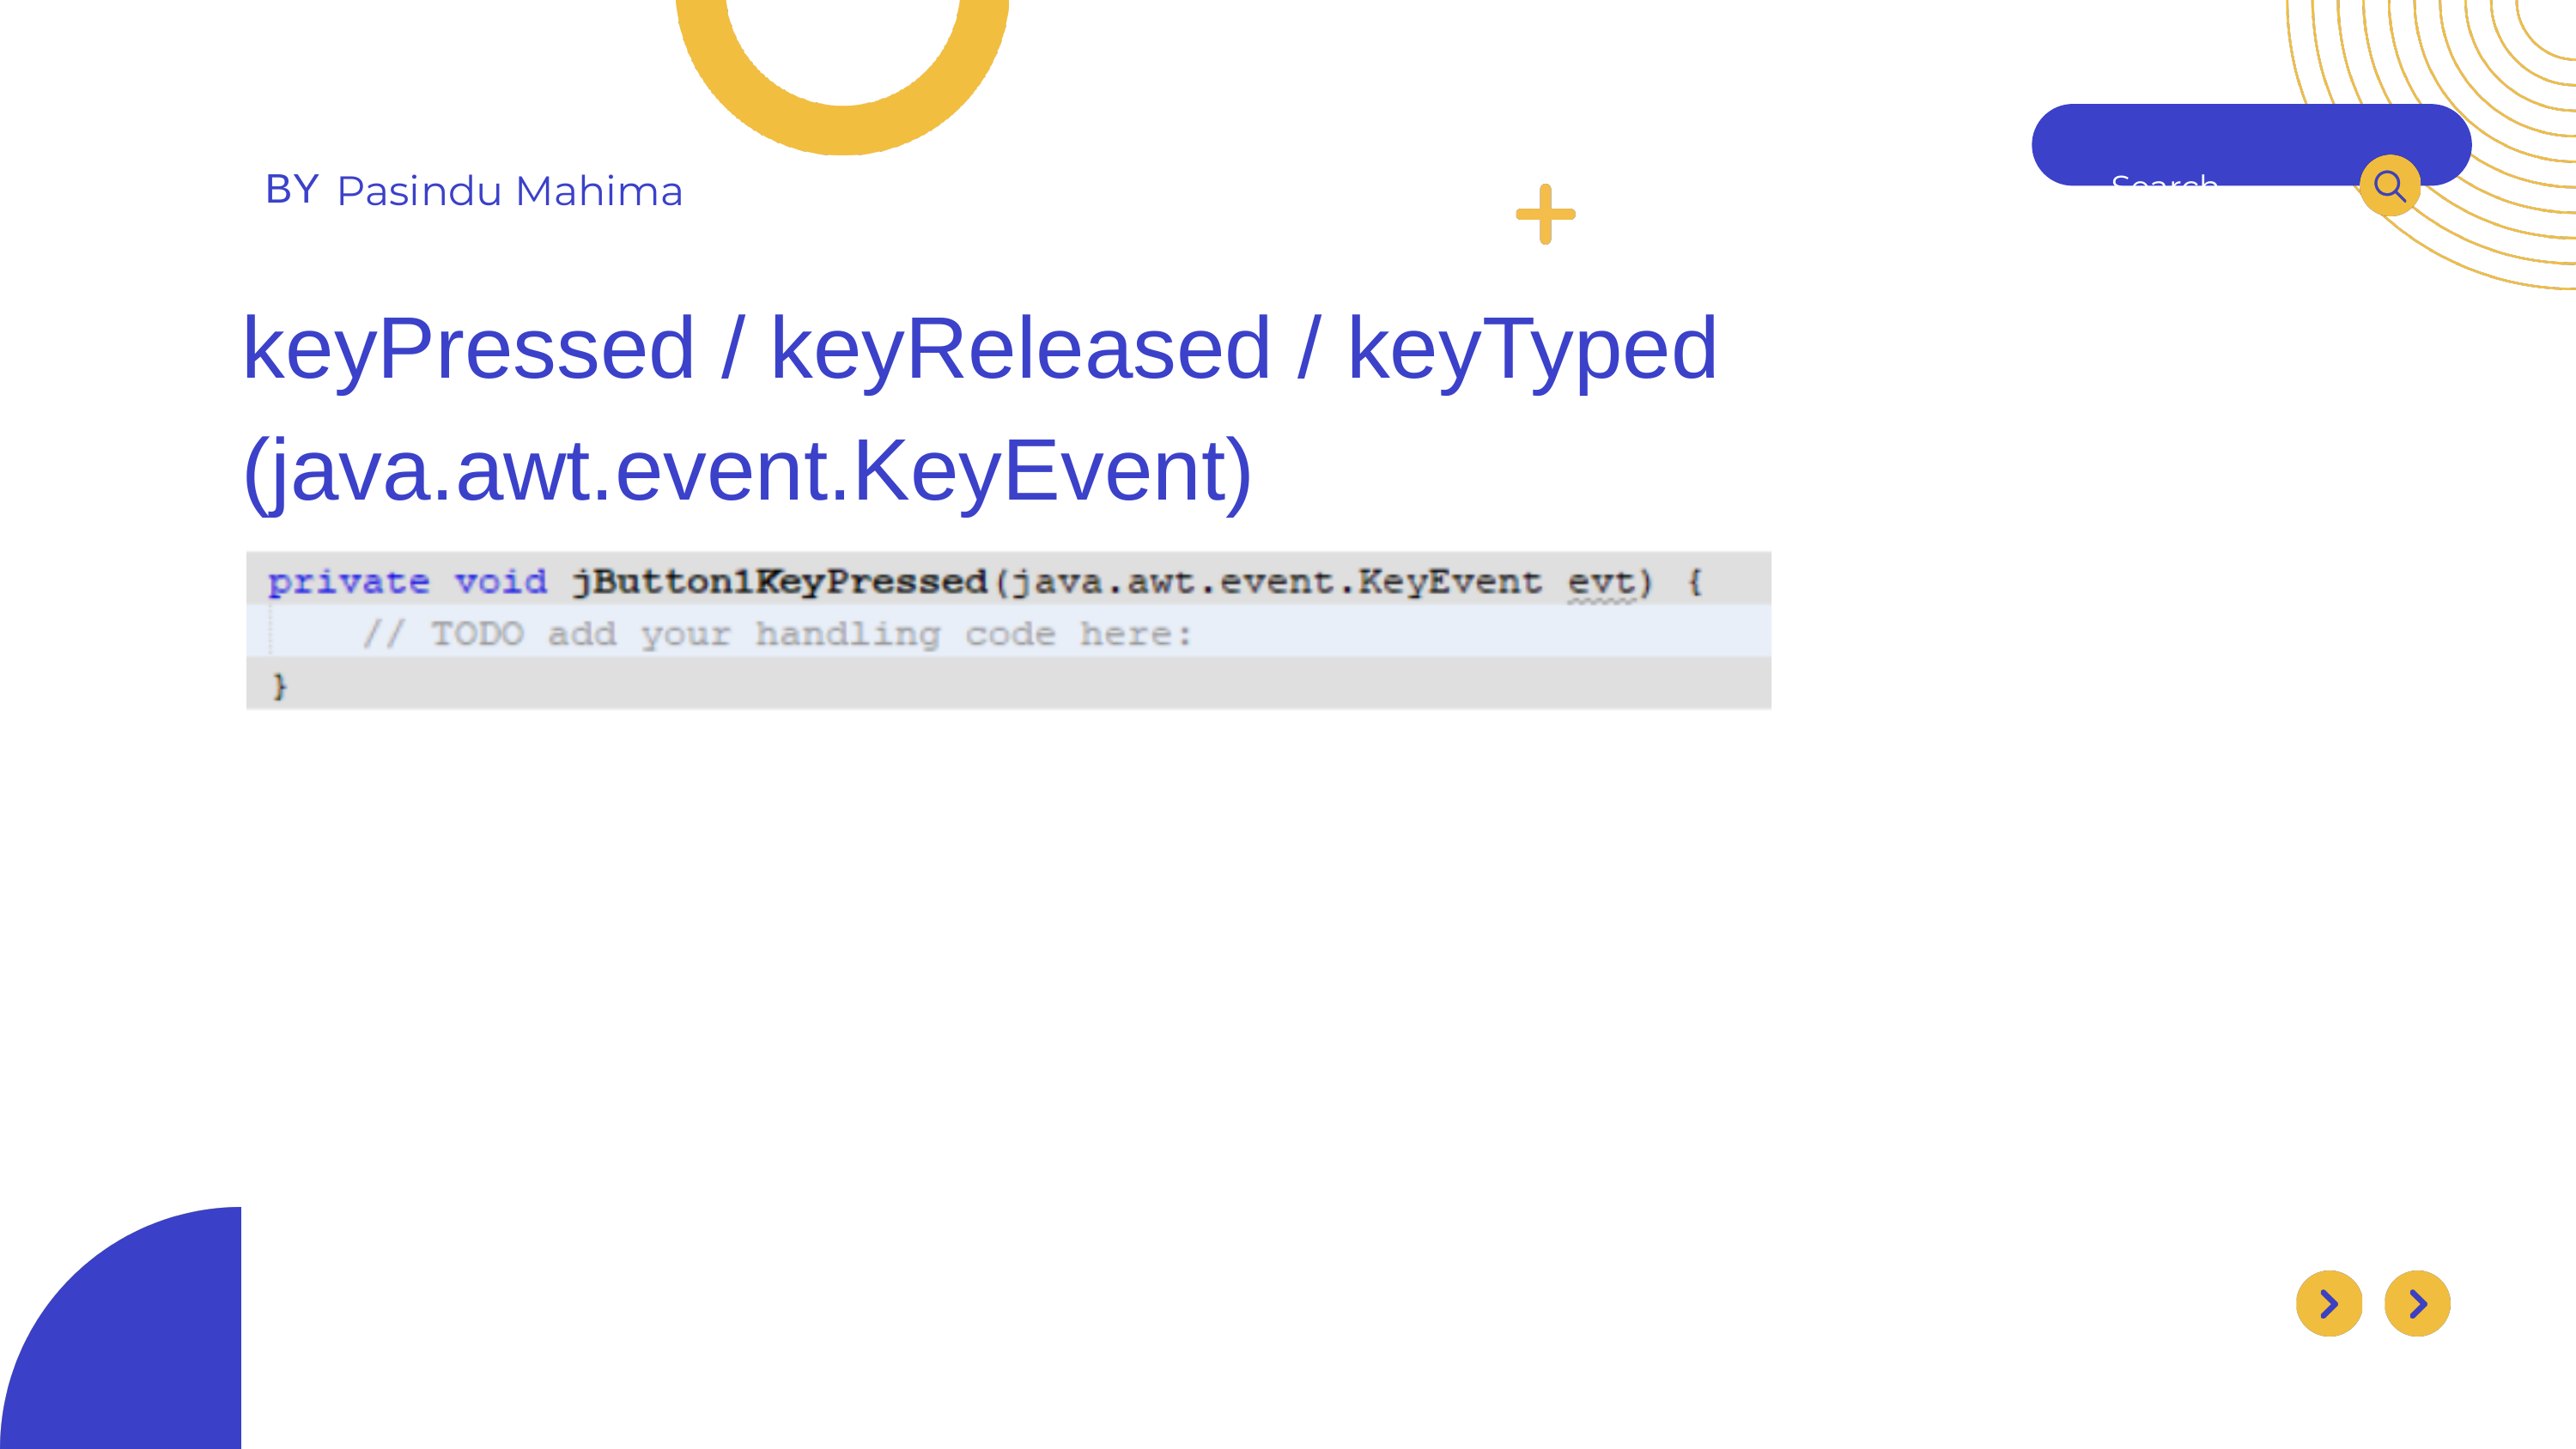

BY

Pasindu Mahima
Search . . .

keyPressed / keyReleased / keyTyped (java.awt.event.KeyEvent)